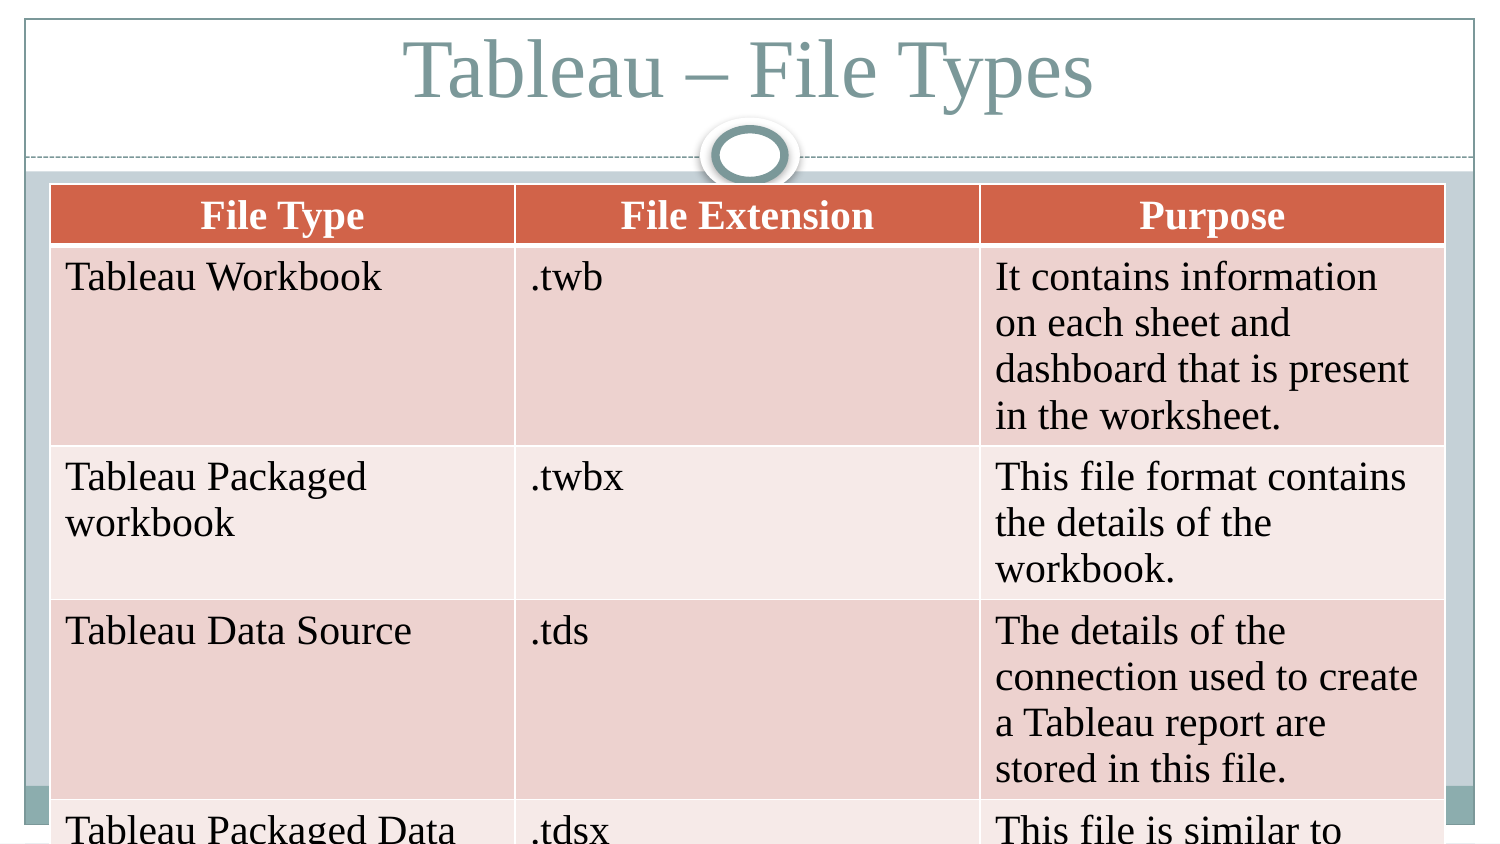

# Tableau – File Types
| File Type | File Extension | Purpose |
| --- | --- | --- |
| Tableau Workbook | .twb | It contains information on each sheet and dashboard that is present in the worksheet. |
| Tableau Packaged workbook | .twbx | This file format contains the details of the workbook. |
| Tableau Data Source | .tds | The details of the connection used to create a Tableau report are stored in this file. |
| Tableau Packaged Data Source | .tdsx | This file is similar to the .tds file with the addition of data. |